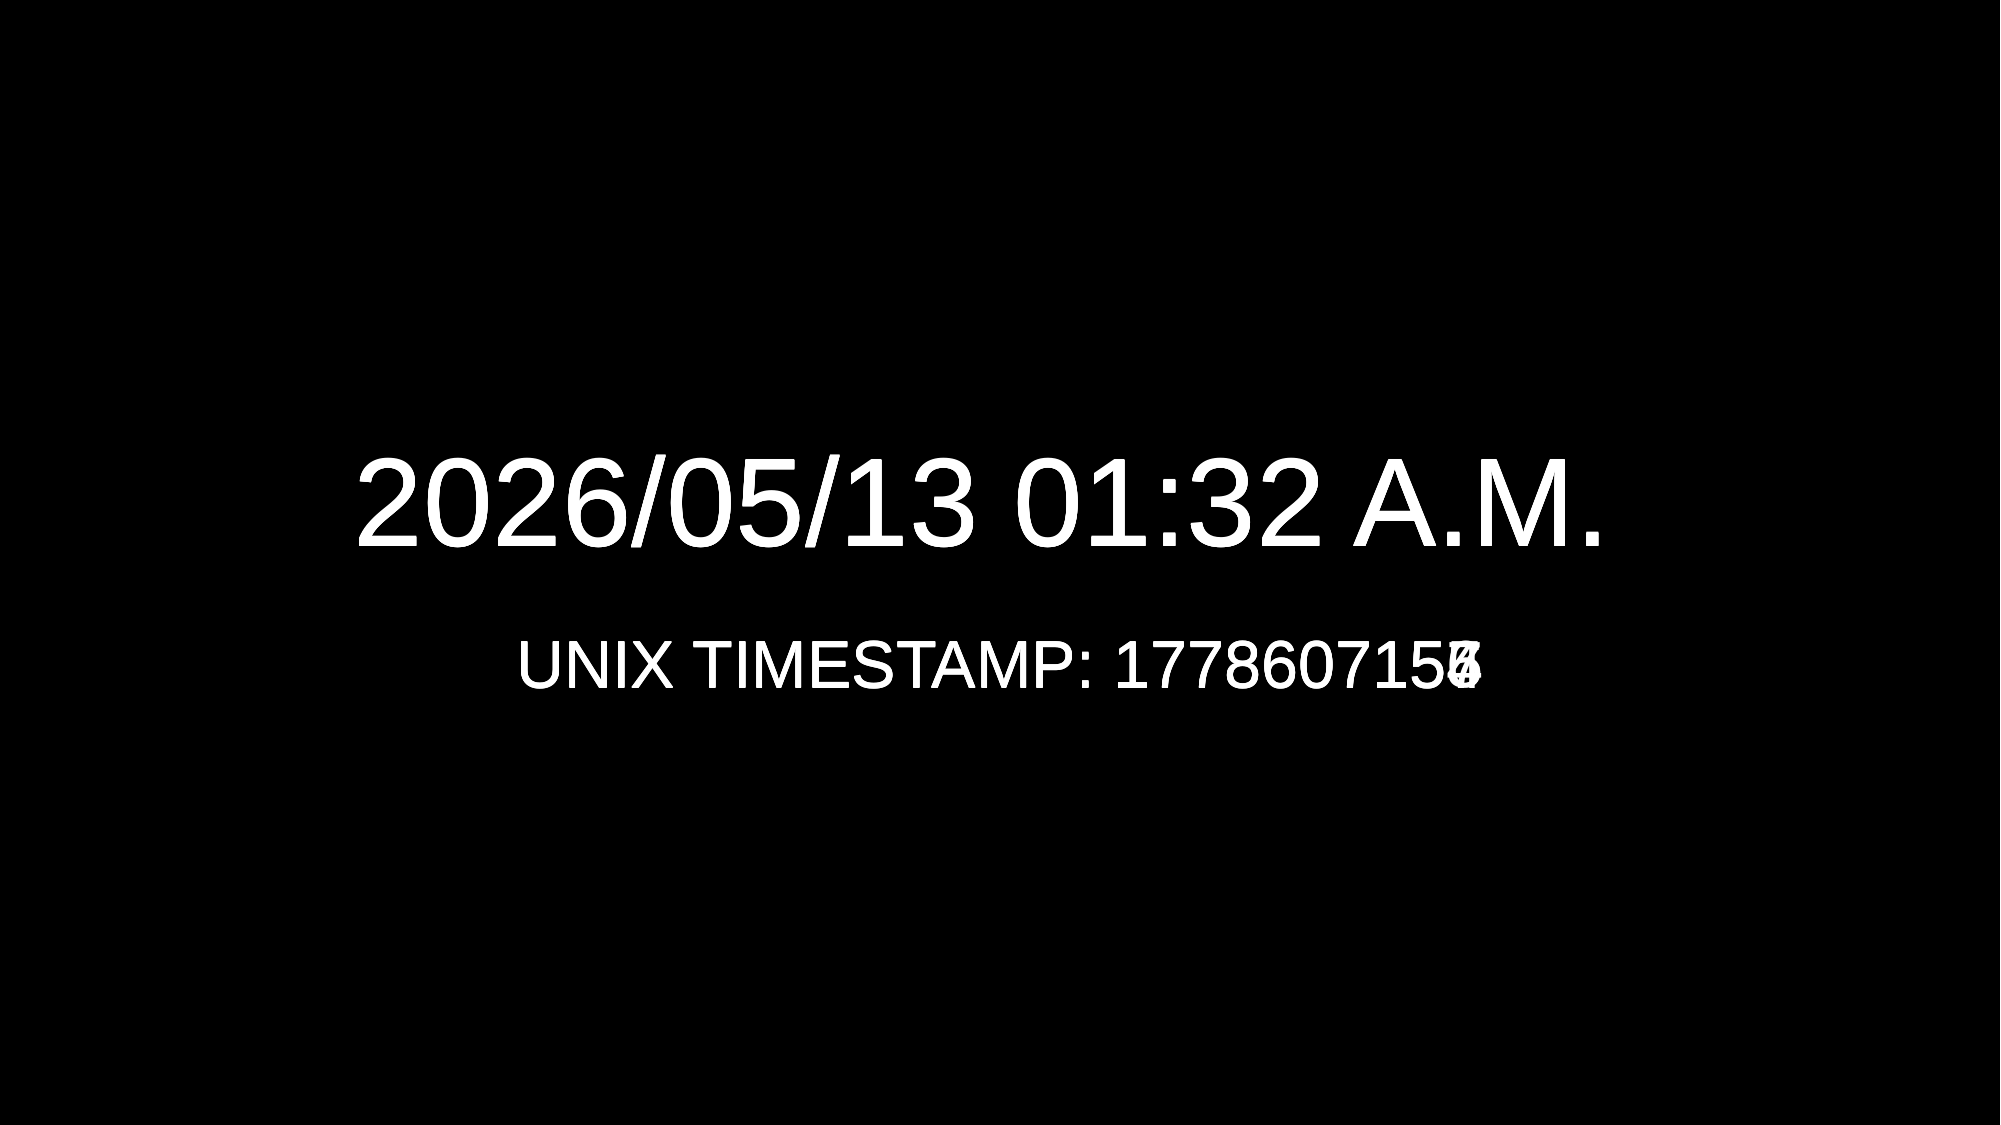

2026/05/13 01:32 A.M.

UNIX TIMESTAMP: 1778607156
2026/05/13 01:32 A.M.

UNIX TIMESTAMP: 1778607155
2026/05/13 01:32 A.M.

UNIX TIMESTAMP: 1778607154
2026/05/13 01:32 A.M.

UNIX TIMESTAMP: 1778607157